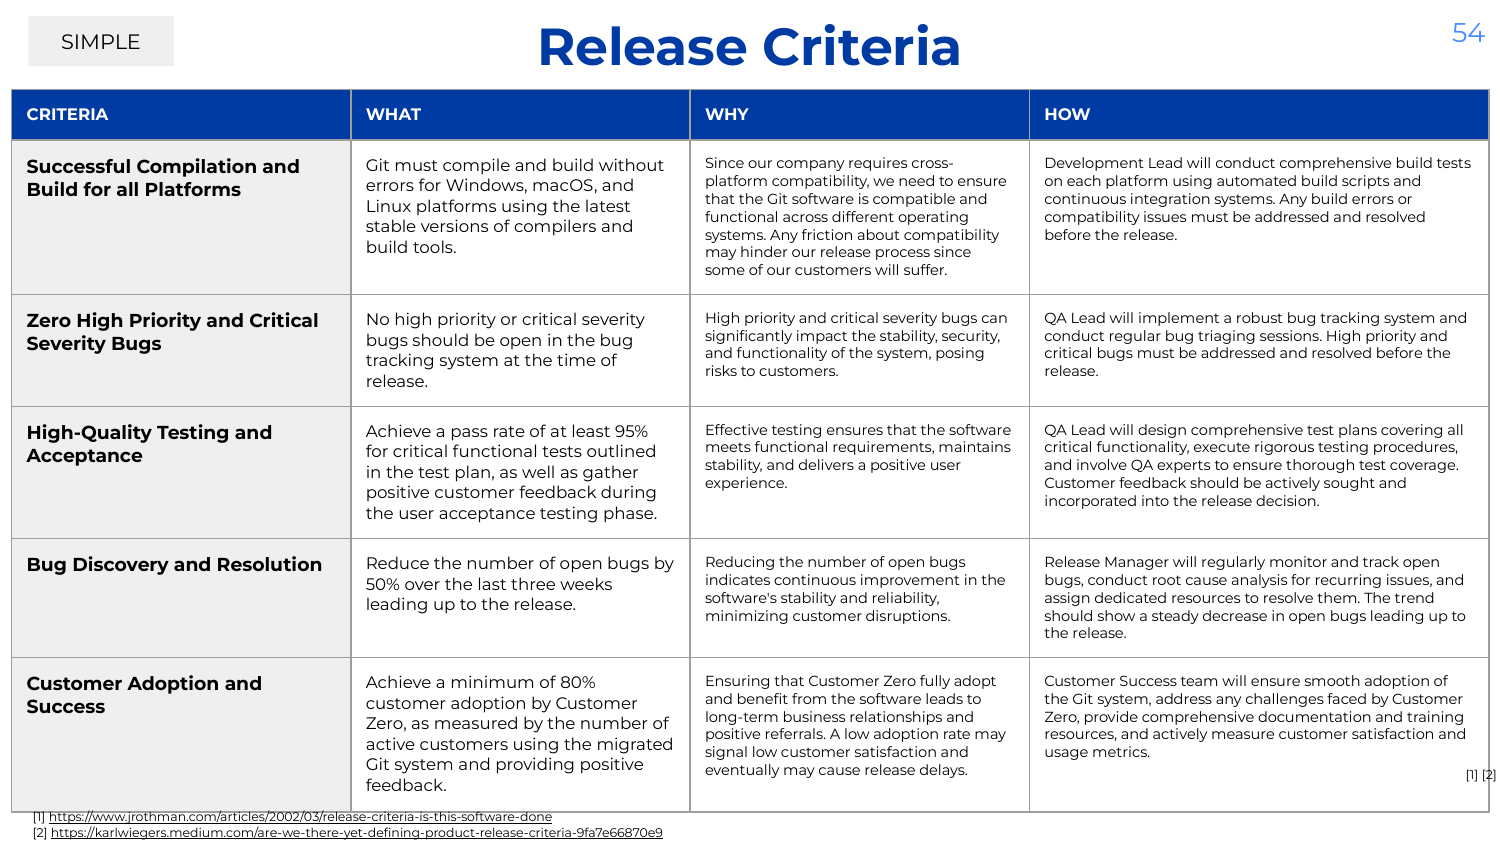

# Release Criteria
54
SIMPLE
| CRITERIA | WHAT | WHY | HOW |
| --- | --- | --- | --- |
| Successful Compilation and Build for all Platforms | Git must compile and build without errors for Windows, macOS, and Linux platforms using the latest stable versions of compilers and build tools. | Since our company requires cross-platform compatibility, we need to ensure that the Git software is compatible and functional across different operating systems. Any friction about compatibility may hinder our release process since some of our customers will suffer. | Development Lead will conduct comprehensive build tests on each platform using automated build scripts and continuous integration systems. Any build errors or compatibility issues must be addressed and resolved before the release. |
| Zero High Priority and Critical Severity Bugs | No high priority or critical severity bugs should be open in the bug tracking system at the time of release. | High priority and critical severity bugs can significantly impact the stability, security, and functionality of the system, posing risks to customers. | QA Lead will implement a robust bug tracking system and conduct regular bug triaging sessions. High priority and critical bugs must be addressed and resolved before the release. |
| High-Quality Testing and Acceptance | Achieve a pass rate of at least 95% for critical functional tests outlined in the test plan, as well as gather positive customer feedback during the user acceptance testing phase. | Effective testing ensures that the software meets functional requirements, maintains stability, and delivers a positive user experience. | QA Lead will design comprehensive test plans covering all critical functionality, execute rigorous testing procedures, and involve QA experts to ensure thorough test coverage. Customer feedback should be actively sought and incorporated into the release decision. |
| Bug Discovery and Resolution | Reduce the number of open bugs by 50% over the last three weeks leading up to the release. | Reducing the number of open bugs indicates continuous improvement in the software's stability and reliability, minimizing customer disruptions. | Release Manager will regularly monitor and track open bugs, conduct root cause analysis for recurring issues, and assign dedicated resources to resolve them. The trend should show a steady decrease in open bugs leading up to the release. |
| Customer Adoption and Success | Achieve a minimum of 80% customer adoption by Customer Zero, as measured by the number of active customers using the migrated Git system and providing positive feedback. | Ensuring that Customer Zero fully adopt and benefit from the software leads to long-term business relationships and positive referrals. A low adoption rate may signal low customer satisfaction and eventually may cause release delays. | Customer Success team will ensure smooth adoption of the Git system, address any challenges faced by Customer Zero, provide comprehensive documentation and training resources, and actively measure customer satisfaction and usage metrics. |
[1]
[2]
[1] https://www.jrothman.com/articles/2002/03/release-criteria-is-this-software-done
[2] https://karlwiegers.medium.com/are-we-there-yet-defining-product-release-criteria-9fa7e66870e9